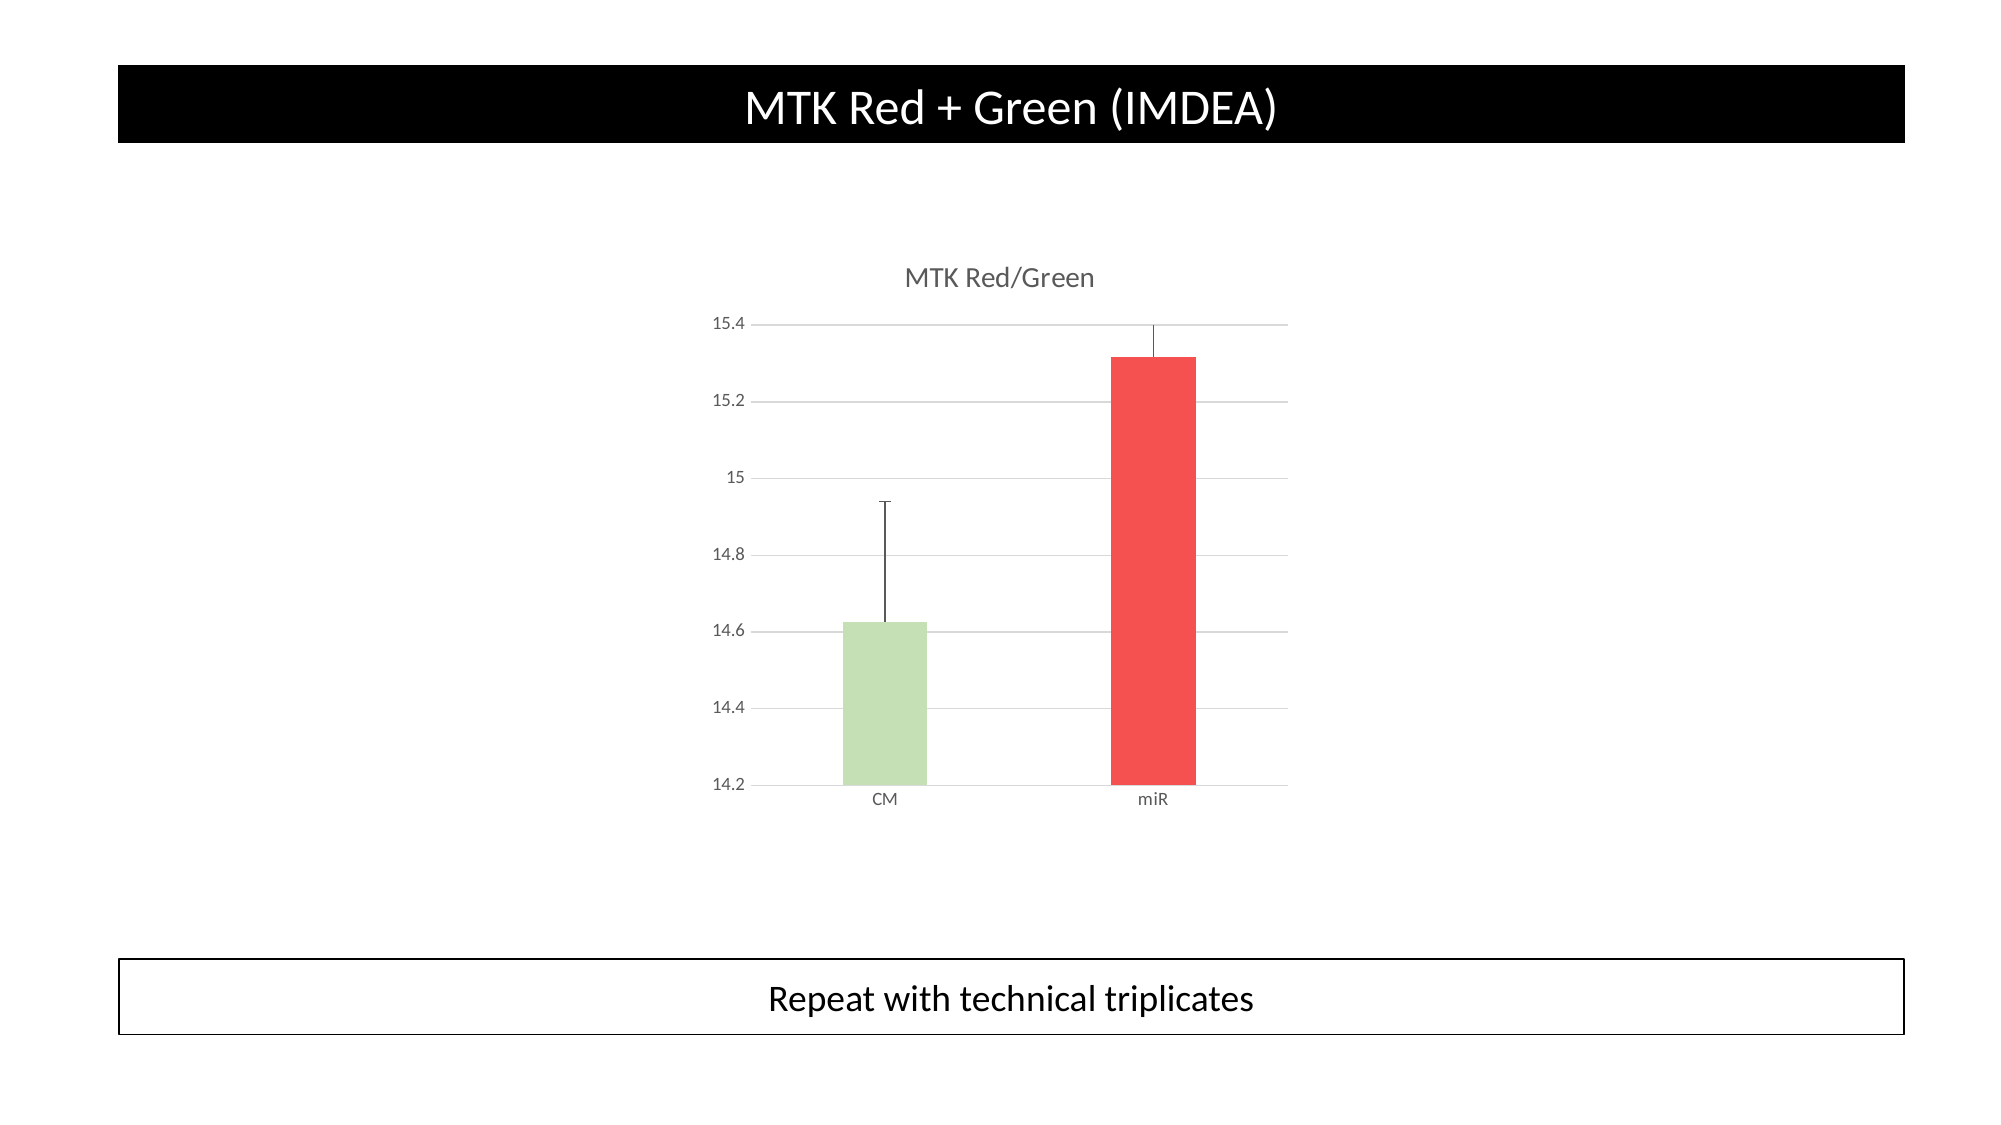

MTK Red + Green (IMDEA)

### Chart: MTK Red/Green

| Category |  |
|---|---|
| CM | 14.626006004369925 |
| miR | 15.3169178946795 |
Repeat with technical triplicates